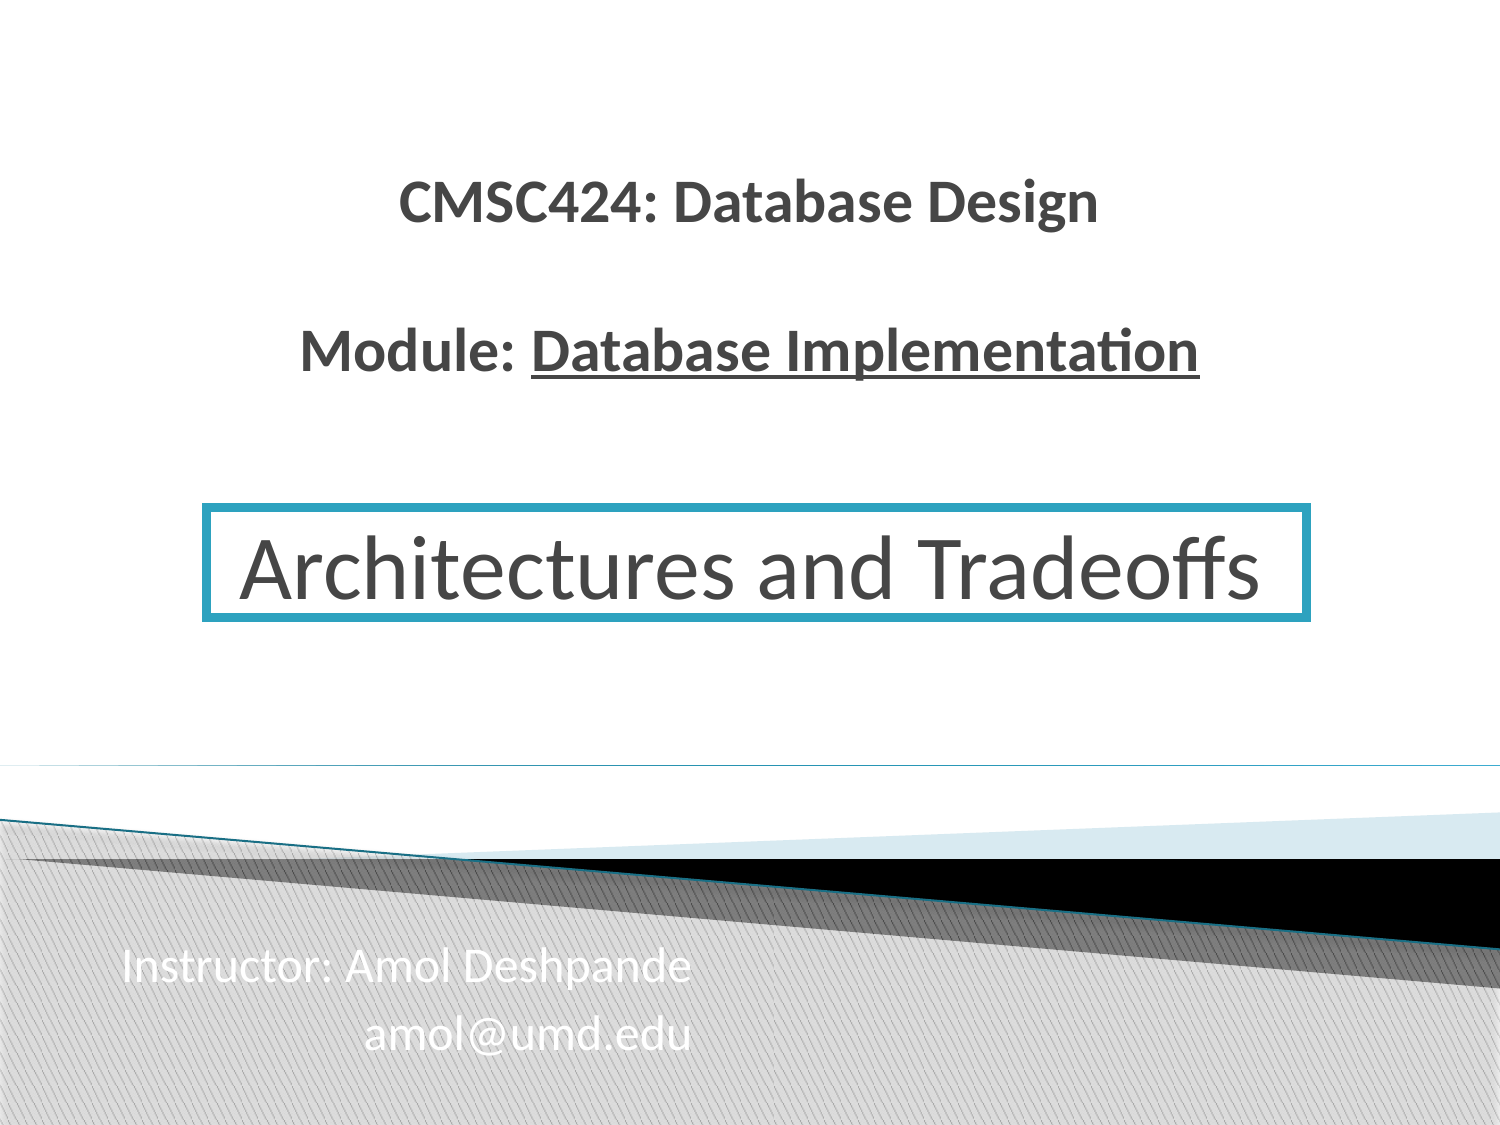

# CMSC424: Database Design Module: Database Implementation
Architectures and Tradeoffs
Instructor: Amol Deshpande
                   amol@umd.edu